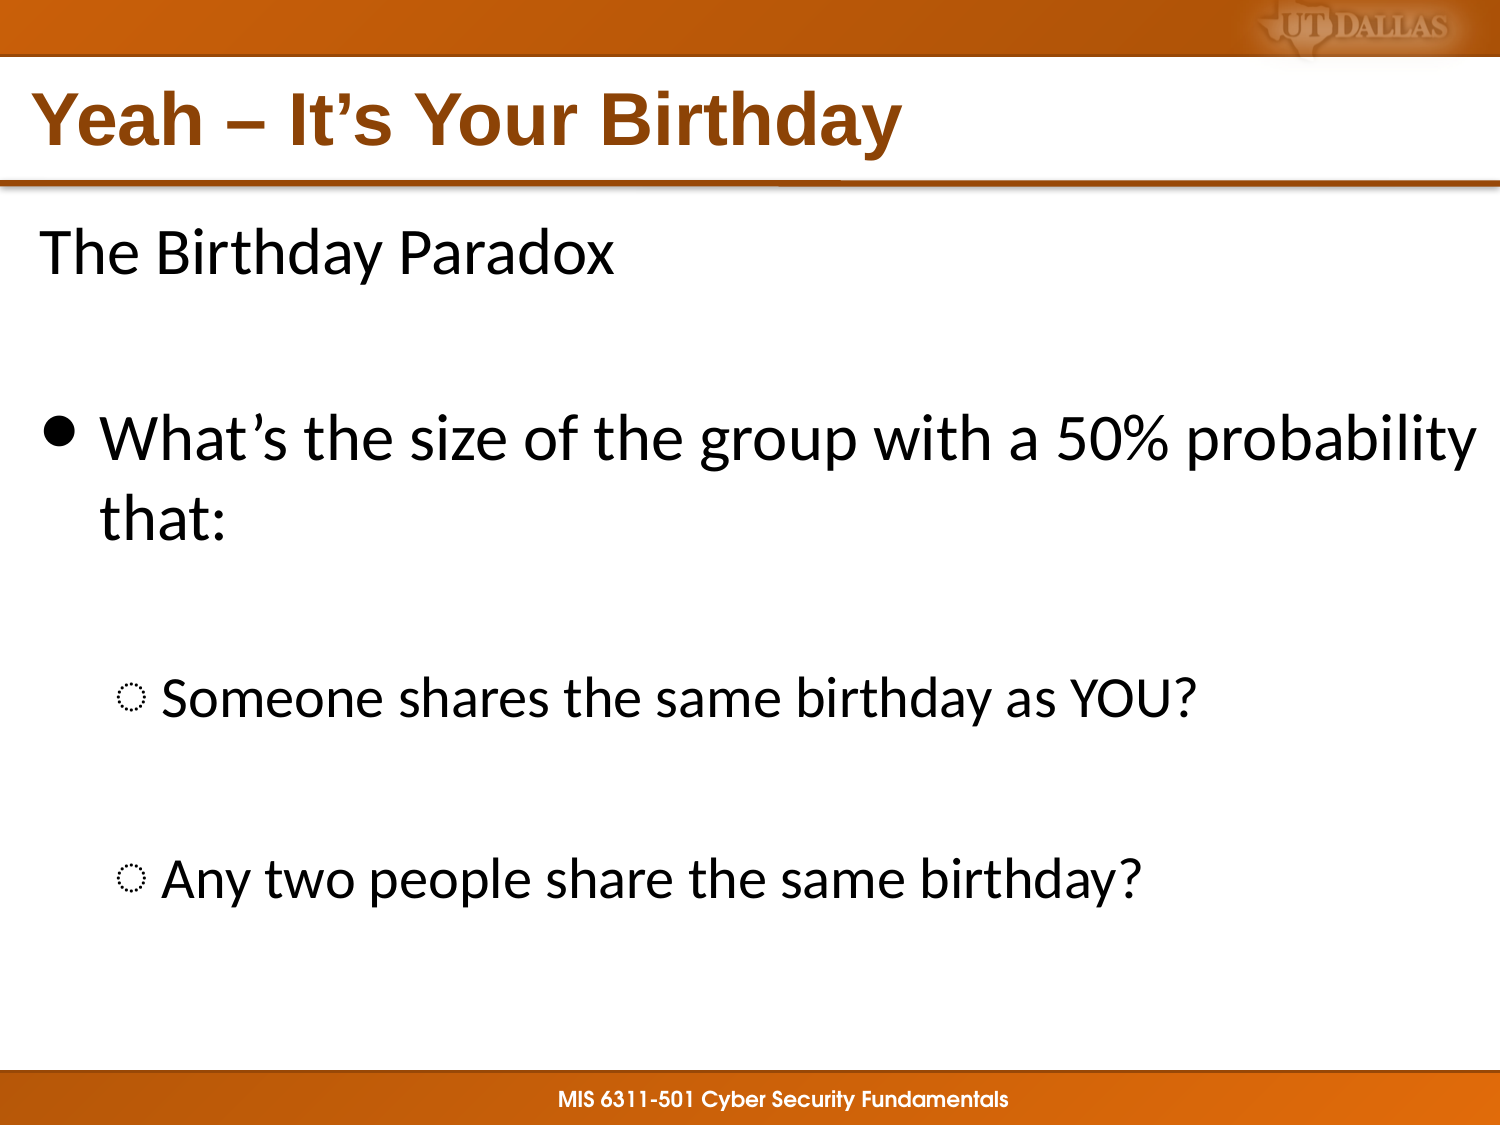

# Yeah – It’s Your Birthday
The Birthday Paradox

What’s the size of the group with a 50% probability that:

Someone shares the same birthday as YOU?

Any two people share the same birthday?